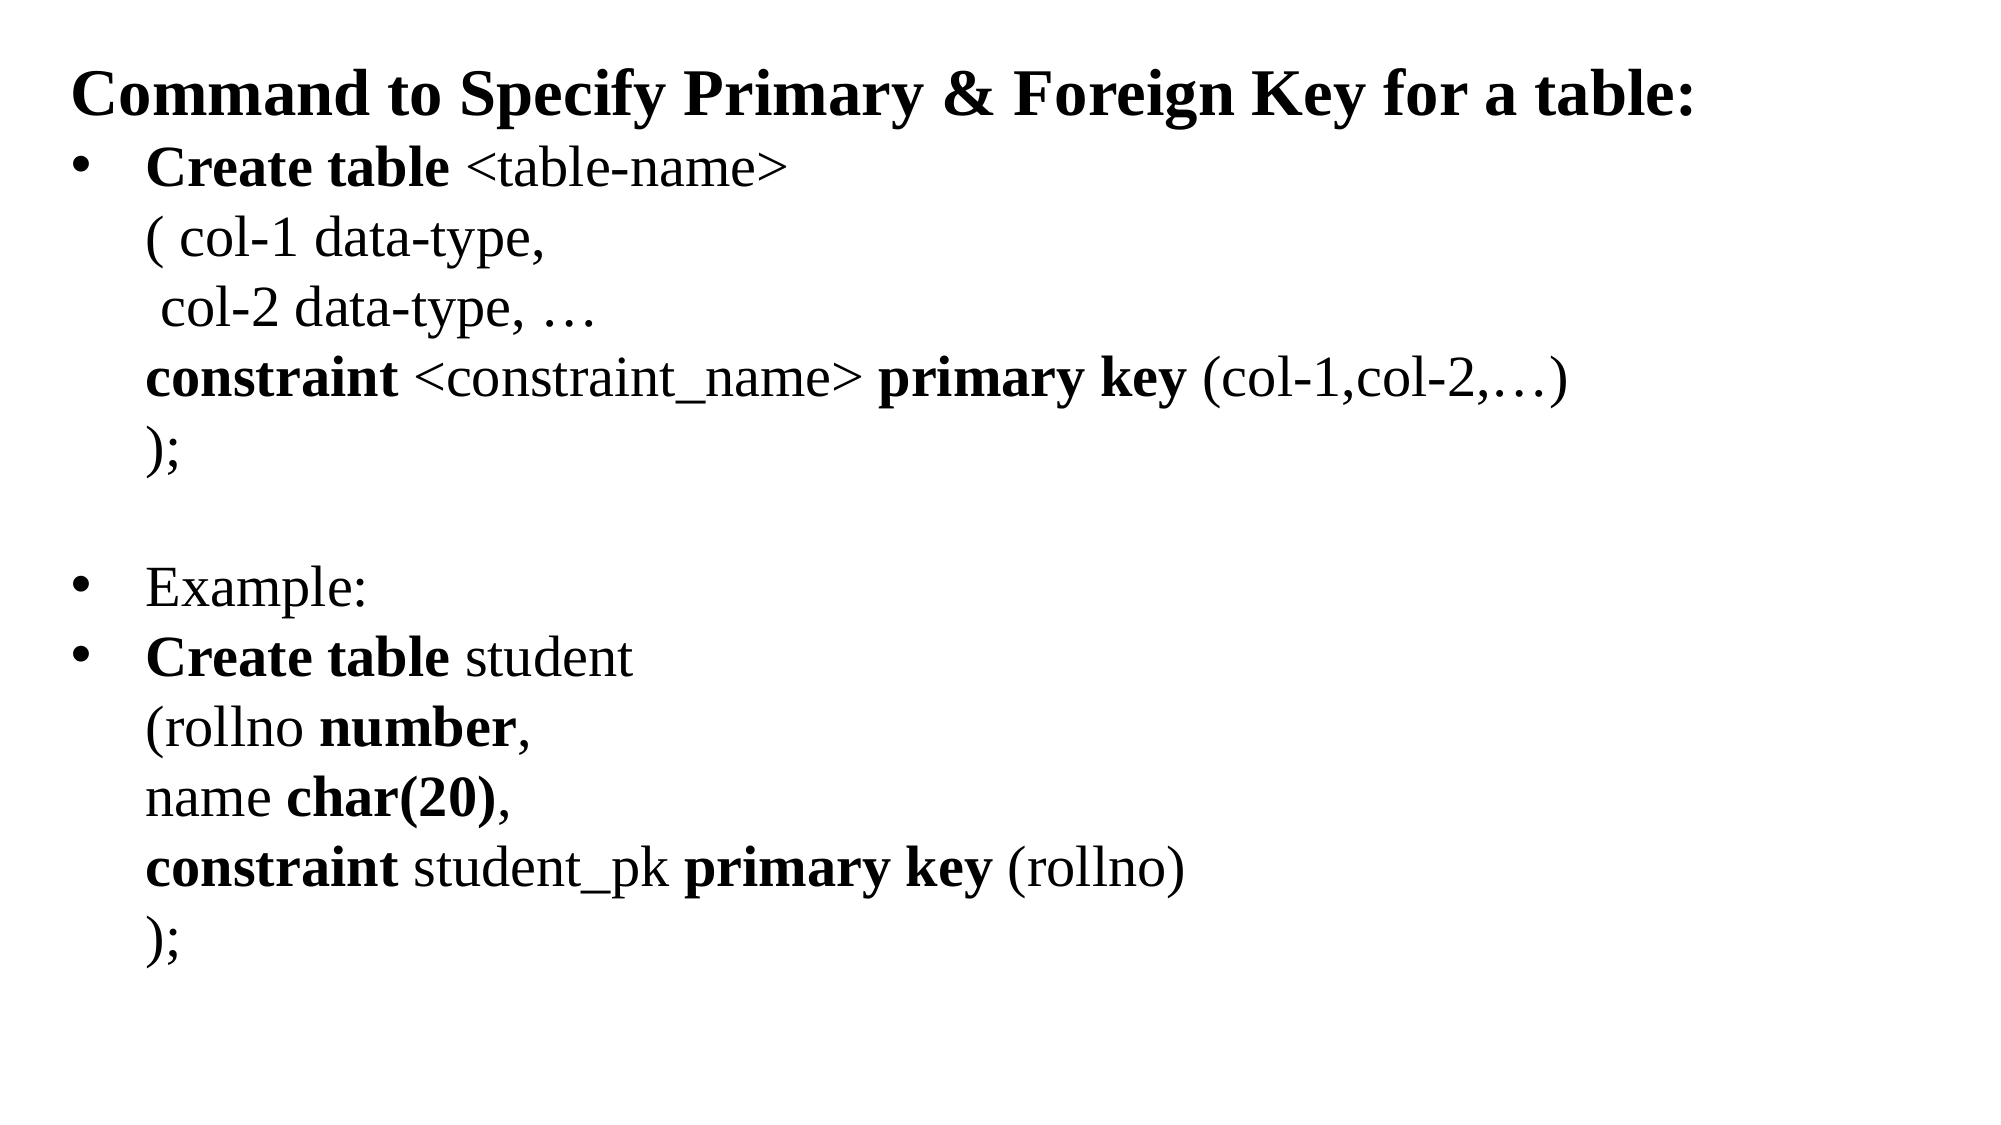

Command to Specify Primary & Foreign Key for a table:
Create table <table-name>
( col-1 data-type,
 col-2 data-type, …
constraint <constraint_name> primary key (col-1,col-2,…)
);

Example:
Create table student
(rollno number,
name char(20),
constraint student_pk primary key (rollno)
);